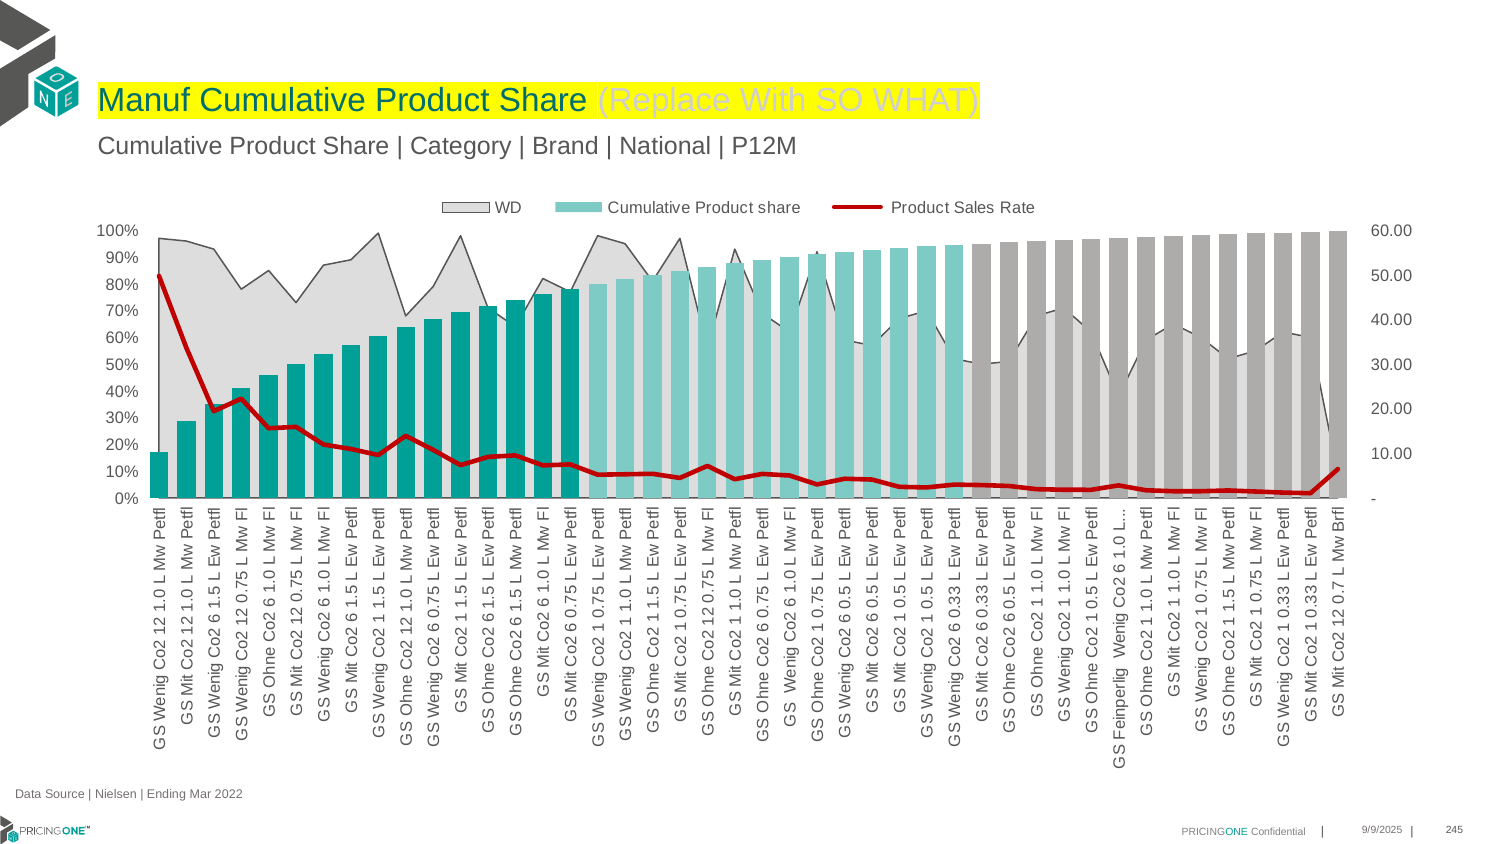

# Manuf Cumulative Product Share (Replace With SO WHAT)
Cumulative Product Share | Category | Brand | National | P12M

### Chart

| Category | WD | Cumulative Product share |  Product Sales Rate  |
|---|---|---|---|
| GS Wenig Co2 12 1.0 L Mw Petfl | 0.97 | 0.1714269179917661 | 49.77820618556701 |
| GS Mit Co2 12 1.0 L Mw Petfl | 0.96 | 0.2861214267759788 | 33.65141666666666 |
| GS Wenig Co2 6 1.5 L Ew Petfl | 0.93 | 0.3503280854804512 | 19.44594623655914 |
| GS Wenig Co2 12 0.75 L Mw Fl | 0.78 | 0.4119517766533506 | 22.25282051282051 |
| GS Ohne Co2 6 1.0 L Mw Fl | 0.85 | 0.4590948660888632 | 15.6218 |
| GS Mit Co2 12 0.75 L Mw Fl | 0.73 | 0.5004009736409714 | 15.93761643835616 |
| GS Wenig Co2 6 1.0 L Mw Fl | 0.87 | 0.5373865493828827 | 11.97416091954023 |
| GS Mit Co2 6 1.5 L Ew Petfl | 0.89 | 0.5720556449448351 | 10.97196629213483 |
| GS Wenig Co2 1 1.5 L Ew Petfl | 0.99 | 0.6058797632927697 | 9.623282828282829 |
| GS Ohne Co2 12 1.0 L Mw Petfl | 0.68 | 0.6394881284251754 | 13.921 |
| GS Wenig Co2 6 0.75 L Ew Petfl | 0.79 | 0.6696899572682952 | 10.76807594936709 |
| GS Mit Co2 1 1.5 L Ew Petfl | 0.98 | 0.6952908851810878 | 7.358030612244899 |
| GS Ohne Co2 6 1.5 L Ew Petfl | 0.71 | 0.718478693082974 | 9.198845070422536 |
| GS Ohne Co2 6 1.5 L Mw Petfl | 0.64 | 0.7401589977292125 | 9.541515625 |
| GS Mit Co2 6 1.0 L Mw Fl | 0.82 | 0.7614266126638652 | 7.305280487804878 |
| GS Mit Co2 6 0.75 L Ew Petfl | 0.77 | 0.7819661980711797 | 7.513337662337663 |
| GS Wenig Co2 1 0.75 L Ew Petfl | 0.98 | 0.8000827225591874 | 5.206918367346939 |
| GS Wenig Co2 1 1.0 L Mw Petfl | 0.95 | 0.8179810441078106 | 5.306652631578947 |
| GS Ohne Co2 1 1.5 L Ew Petfl | 0.81 | 0.8335264946510812 | 5.405679012345679 |
| GS Mit Co2 1 0.75 L Ew Petfl | 0.97 | 0.8489453761284707 | 4.477268041237114 |
| GS Ohne Co2 12 0.75 L Mw Fl | 0.56 | 0.8632317396163661 | 7.185642857142856 |
| GS Mit Co2 1 1.0 L Mw Petfl | 0.93 | 0.8770551407987662 | 4.186623655913979 |
| GS Ohne Co2 6 0.75 L Ew Petfl | 0.69 | 0.8902387735191242 | 5.38168115942029 |
| GS  Wenig Co2 6 1.0 L Mw Fl | 0.62 | 0.9012920695693173 | 5.021483870967741 |
| GS Ohne Co2 1 0.75 L Ew Petfl | 0.92 | 0.9111476991767508 | 3.017369565217391 |
| GS Wenig Co2 6 0.5 L Ew Petfl | 0.59 | 0.920148623681232 | 4.297016949152543 |
| GS Mit Co2 6 0.5 L Ew Petfl | 0.57 | 0.9284878387187021 | 4.12080701754386 |
| GS Mit Co2 1 0.5 L Ew Petfl | 0.67 | 0.9343698032126175 | 2.472746268656716 |
| GS Wenig Co2 1 0.5 L Ew Petfl | 0.7 | 0.940186832272733 | 2.340642857142857 |
| GS Wenig Co2 6 0.33 L Ew Petfl | 0.52 | 0.9456736811609845 | 2.972019230769231 |
| GS Mit Co2 6 0.33 L Ew Petfl | 0.5 | 0.9507675801414733 | 2.86954 |
| GS Ohne Co2 6 0.5 L Ew Petfl | 0.51 | 0.9556072758928711 | 2.672882352941177 |
| GS Ohne Co2 1 1.0 L Mw Fl | 0.68 | 0.9603255150455648 | 1.95435294117647 |
| GS Wenig Co2 1 1.0 L Mw Fl | 0.71 | 0.9649167945966902 | 1.821408450704225 |
| GS Ohne Co2 1 0.5 L Ew Petfl | 0.62 | 0.9688924833951327 | 1.806145161290323 |
| GS Feinperlig  Wenig Co2 6 1.0 L Mw Fl | 0.38 | 0.9726753540738553 | 2.803947368421052 |
| GS Ohne Co2 1 1.0 L Mw Petfl | 0.59 | 0.9762532645233122 | 1.708084745762712 |
| GS Mit Co2 1 1.0 L Mw Fl | 0.65 | 0.979697079219099 | 1.492307692307692 |
| GS Wenig Co2 1 0.75 L Mw Fl | 0.6 | 0.9828761817254861 | 1.4924 |
| GS Ohne Co2 1 1.5 L Mw Petfl | 0.52 | 0.9859457212200051 | 1.662653846153846 |
| GS Mit Co2 1 0.75 L Mw Fl | 0.55 | 0.9887157908489678 | 1.4186 |
| GS Wenig Co2 1 0.33 L Ew Petfl | 0.62 | 0.9913320959269258 | 1.18858064516129 |
| GS Mit Co2 1 0.33 L Ew Petfl | 0.6 | 0.9935553090841441 | 1.043666666666667 |
| GS Mit Co2 12 0.7 L Mw Brfl | 0.09 | 0.9956210653529519 | 6.465 |
Data Source | Nielsen | Ending Mar 2022

9/9/2025
245